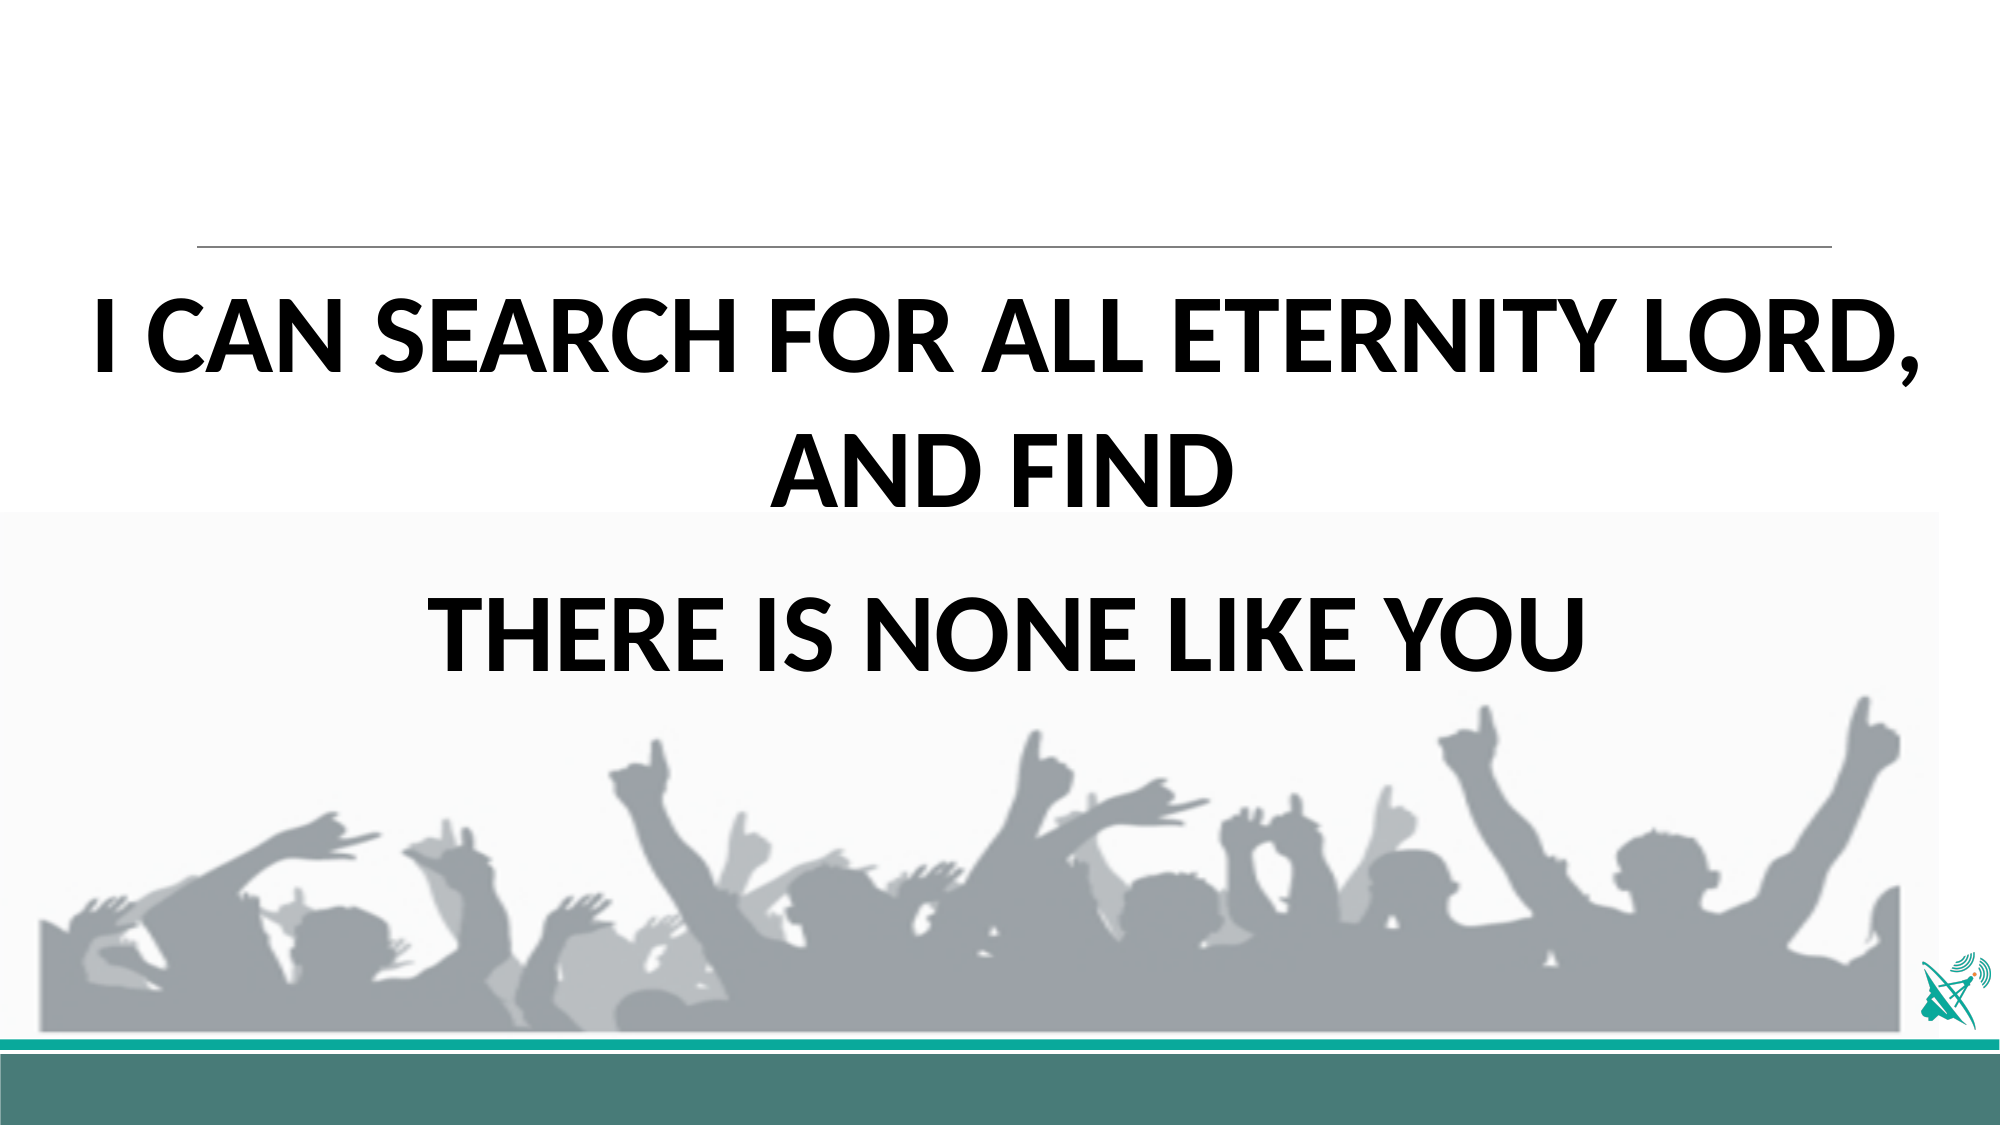

I CAN SEARCH FOR ALL ETERNITY LORD, AND FIND
THERE IS NONE LIKE YOU